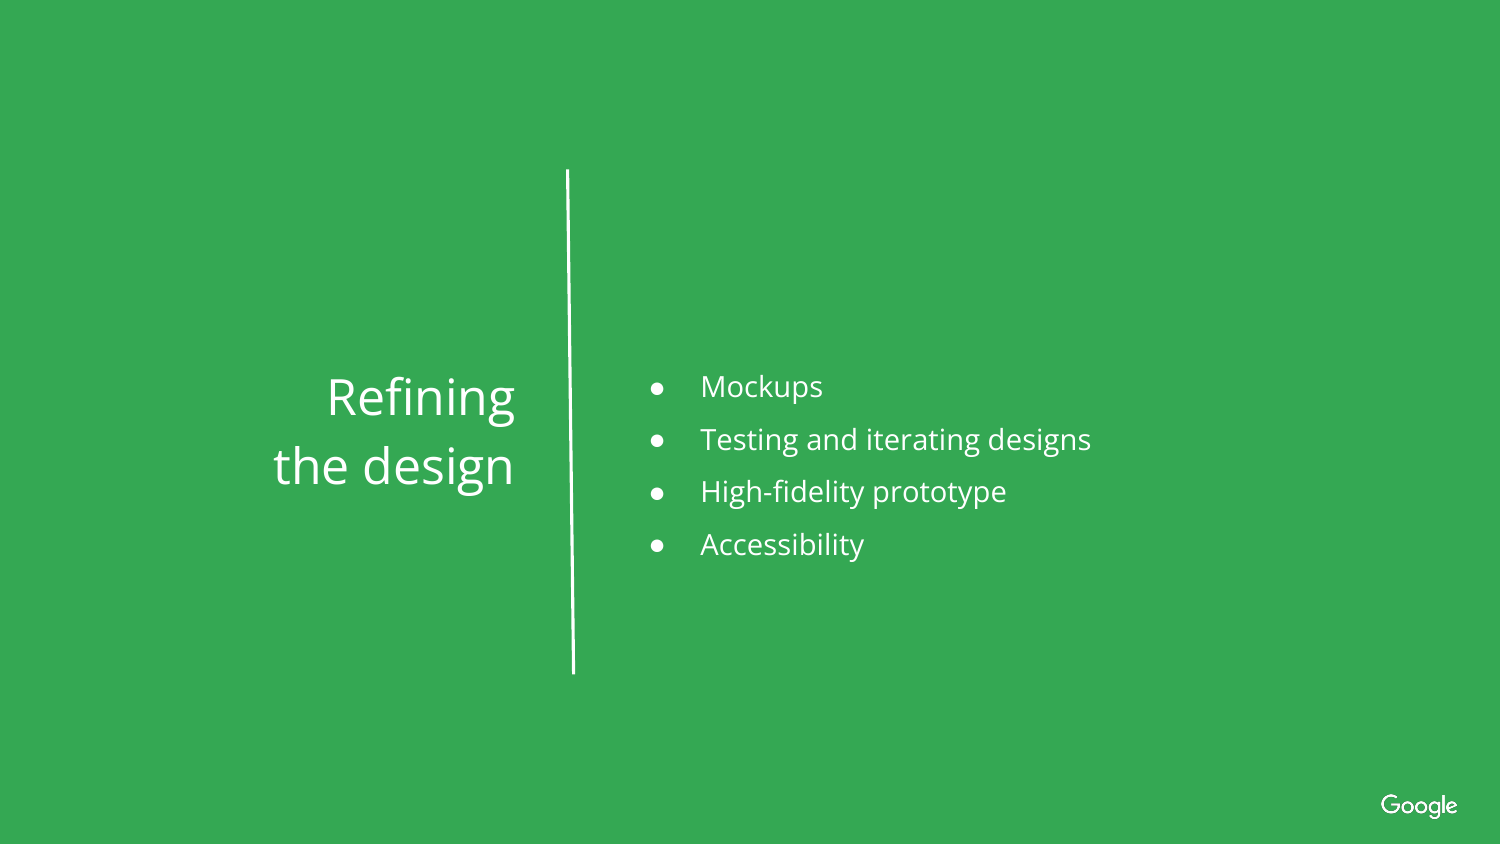

Mockups
Testing and iterating designs
High-fidelity prototype
Accessibility

Refining
the design